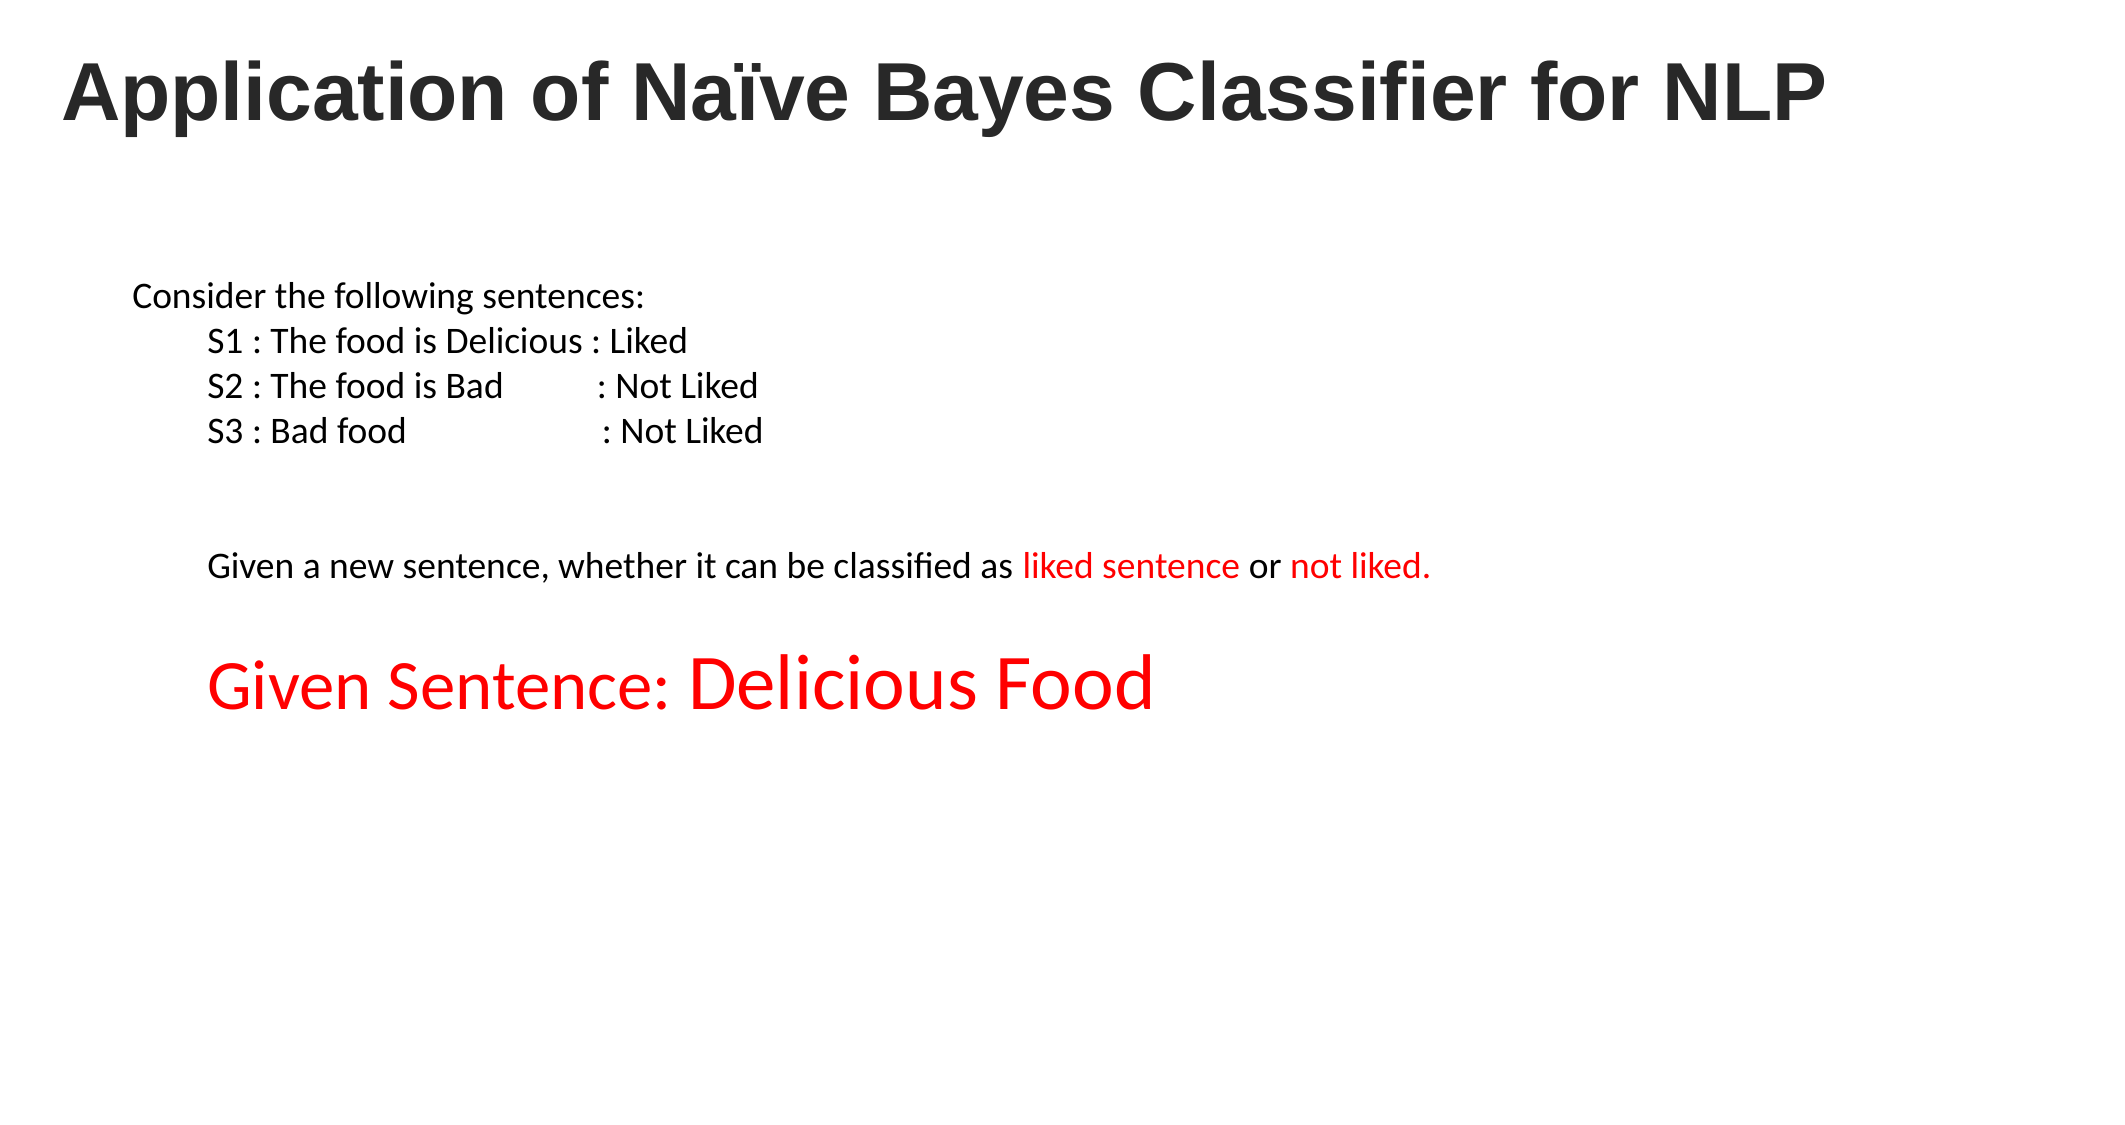

# Application of Naïve Bayes Classifier for NLP
Consider the following sentences:
S1 : The food is Delicious : Liked
S2 : The food is Bad           : Not Liked
S3 : Bad food                       : Not Liked

Given a new sentence, whether it can be classified as liked sentence or not liked.

Given Sentence: Delicious Food